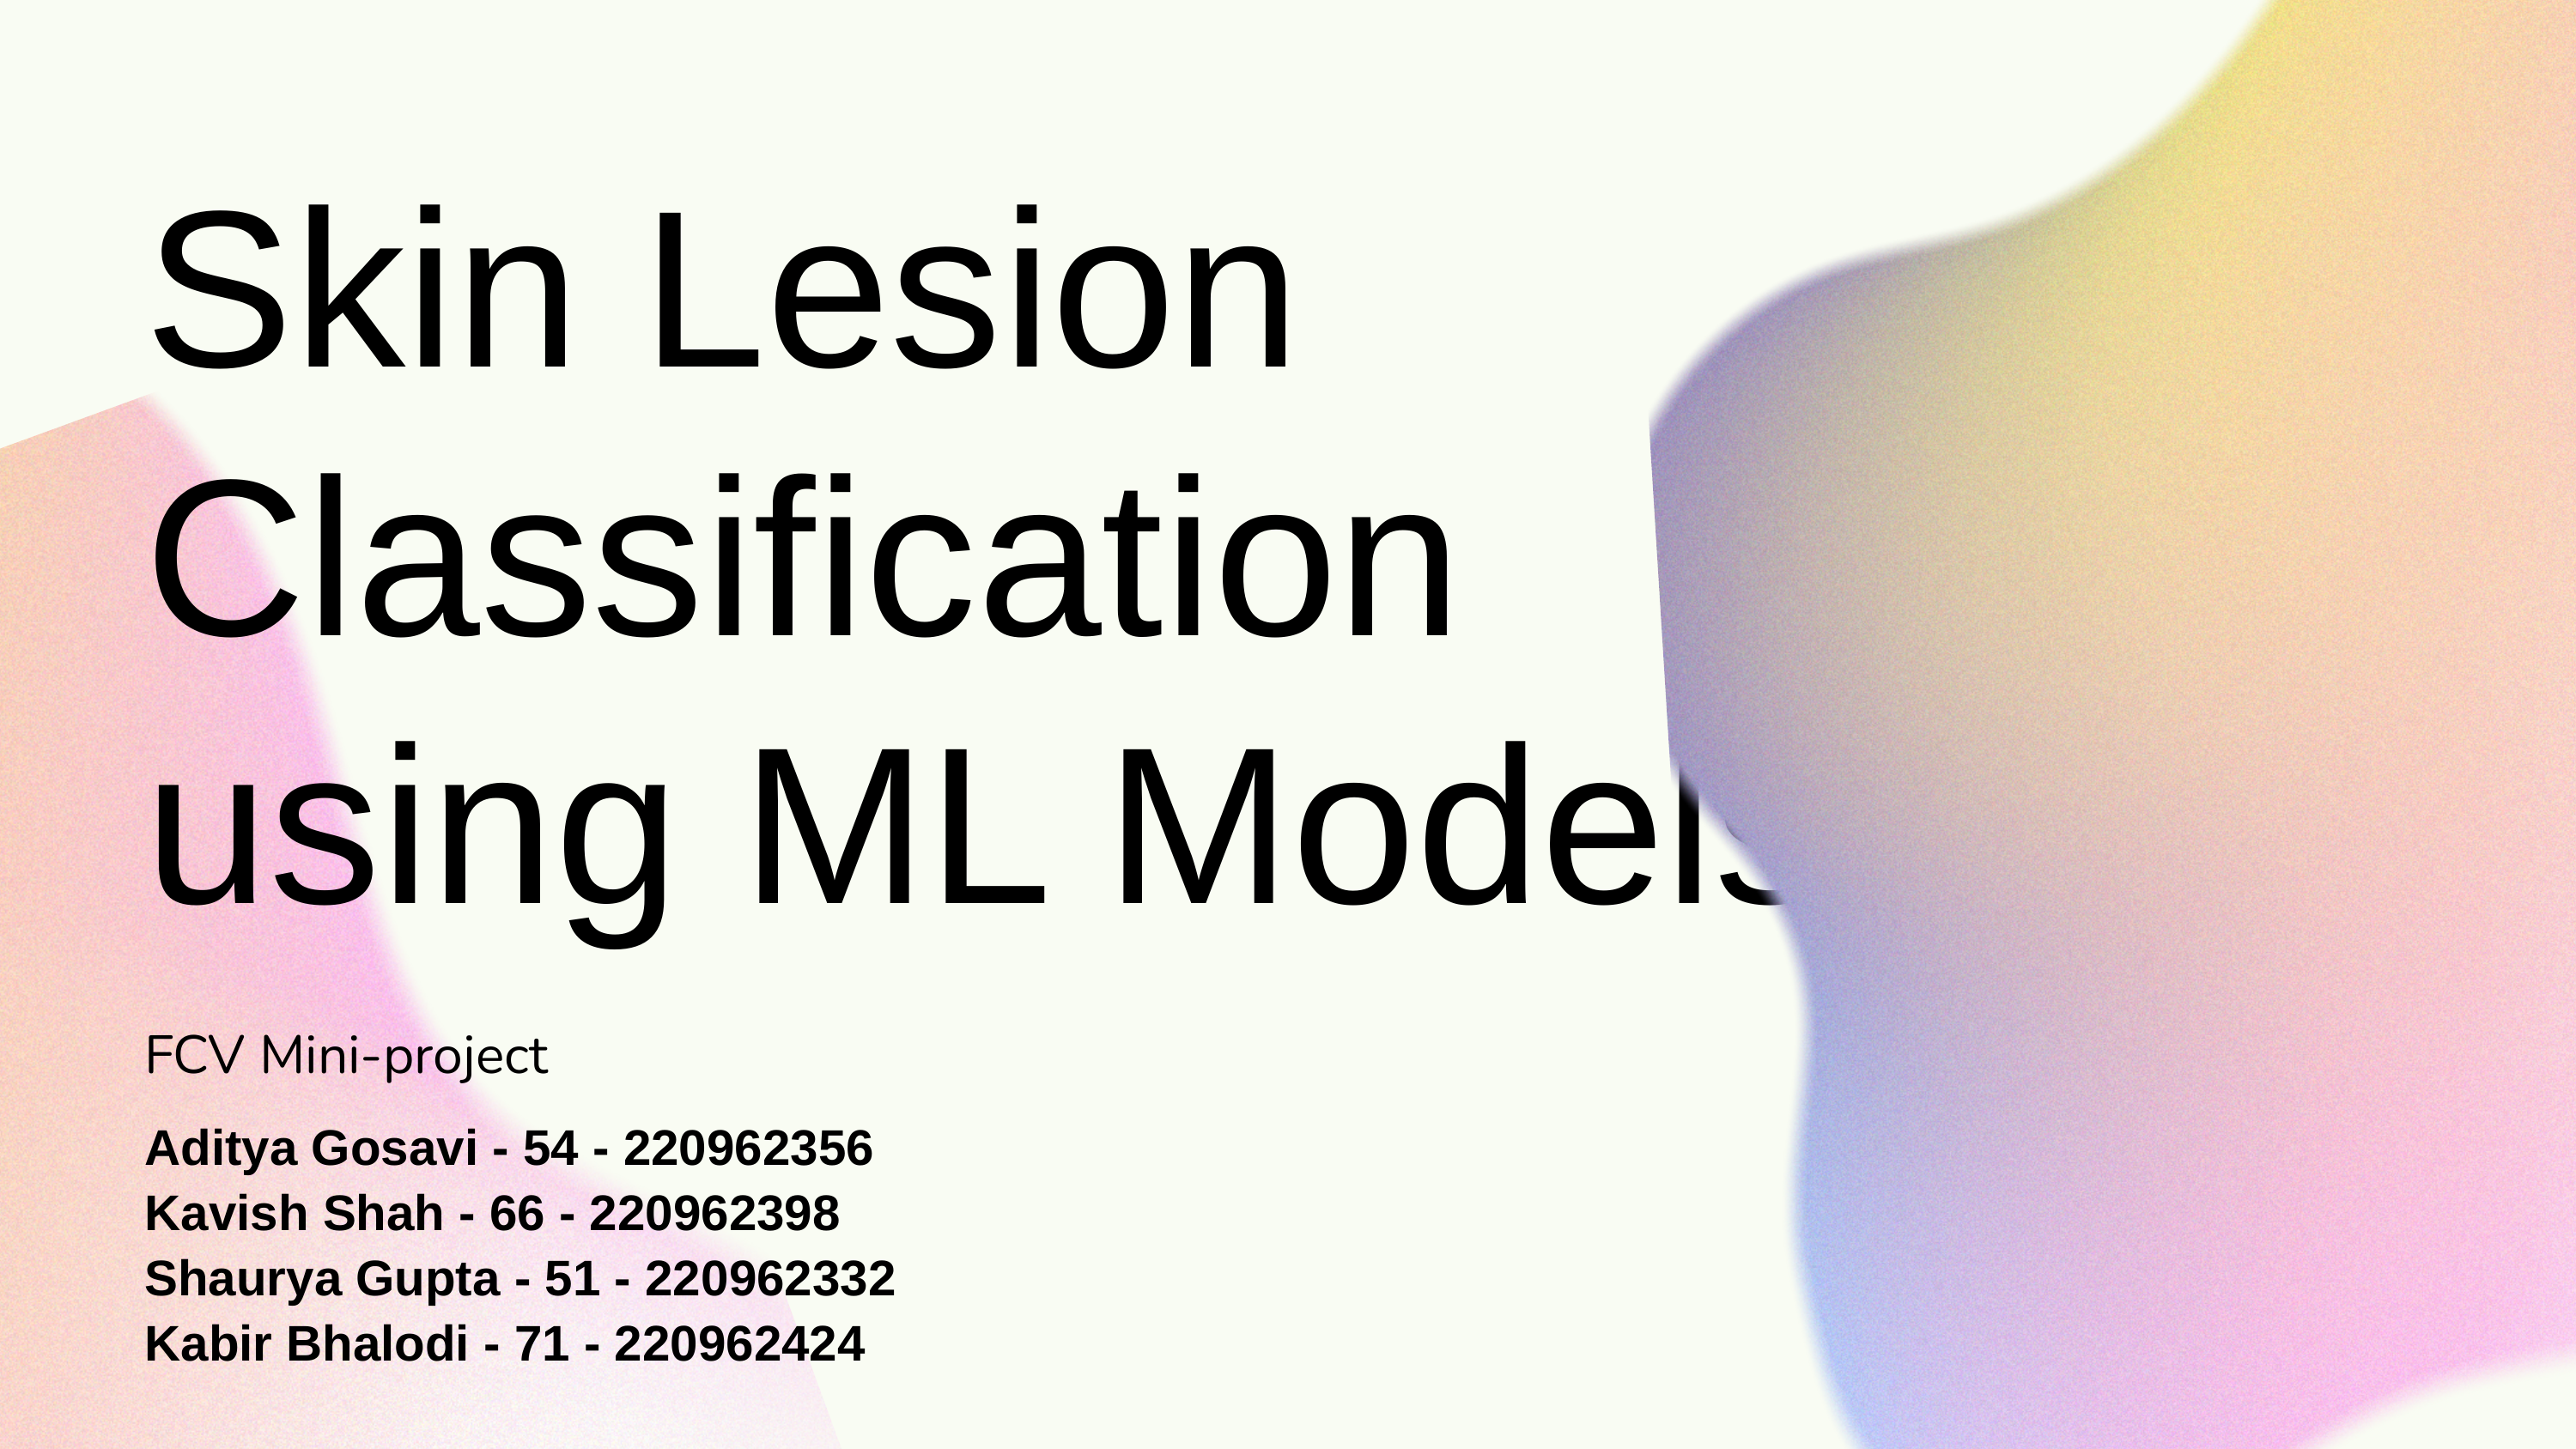

Skin Lesion Classification using ML Models
FCV Mini-project

Aditya Gosavi - 54 - 220962356
Kavish Shah - 66 - 220962398
Shaurya Gupta - 51 - 220962332
Kabir Bhalodi - 71 - 220962424